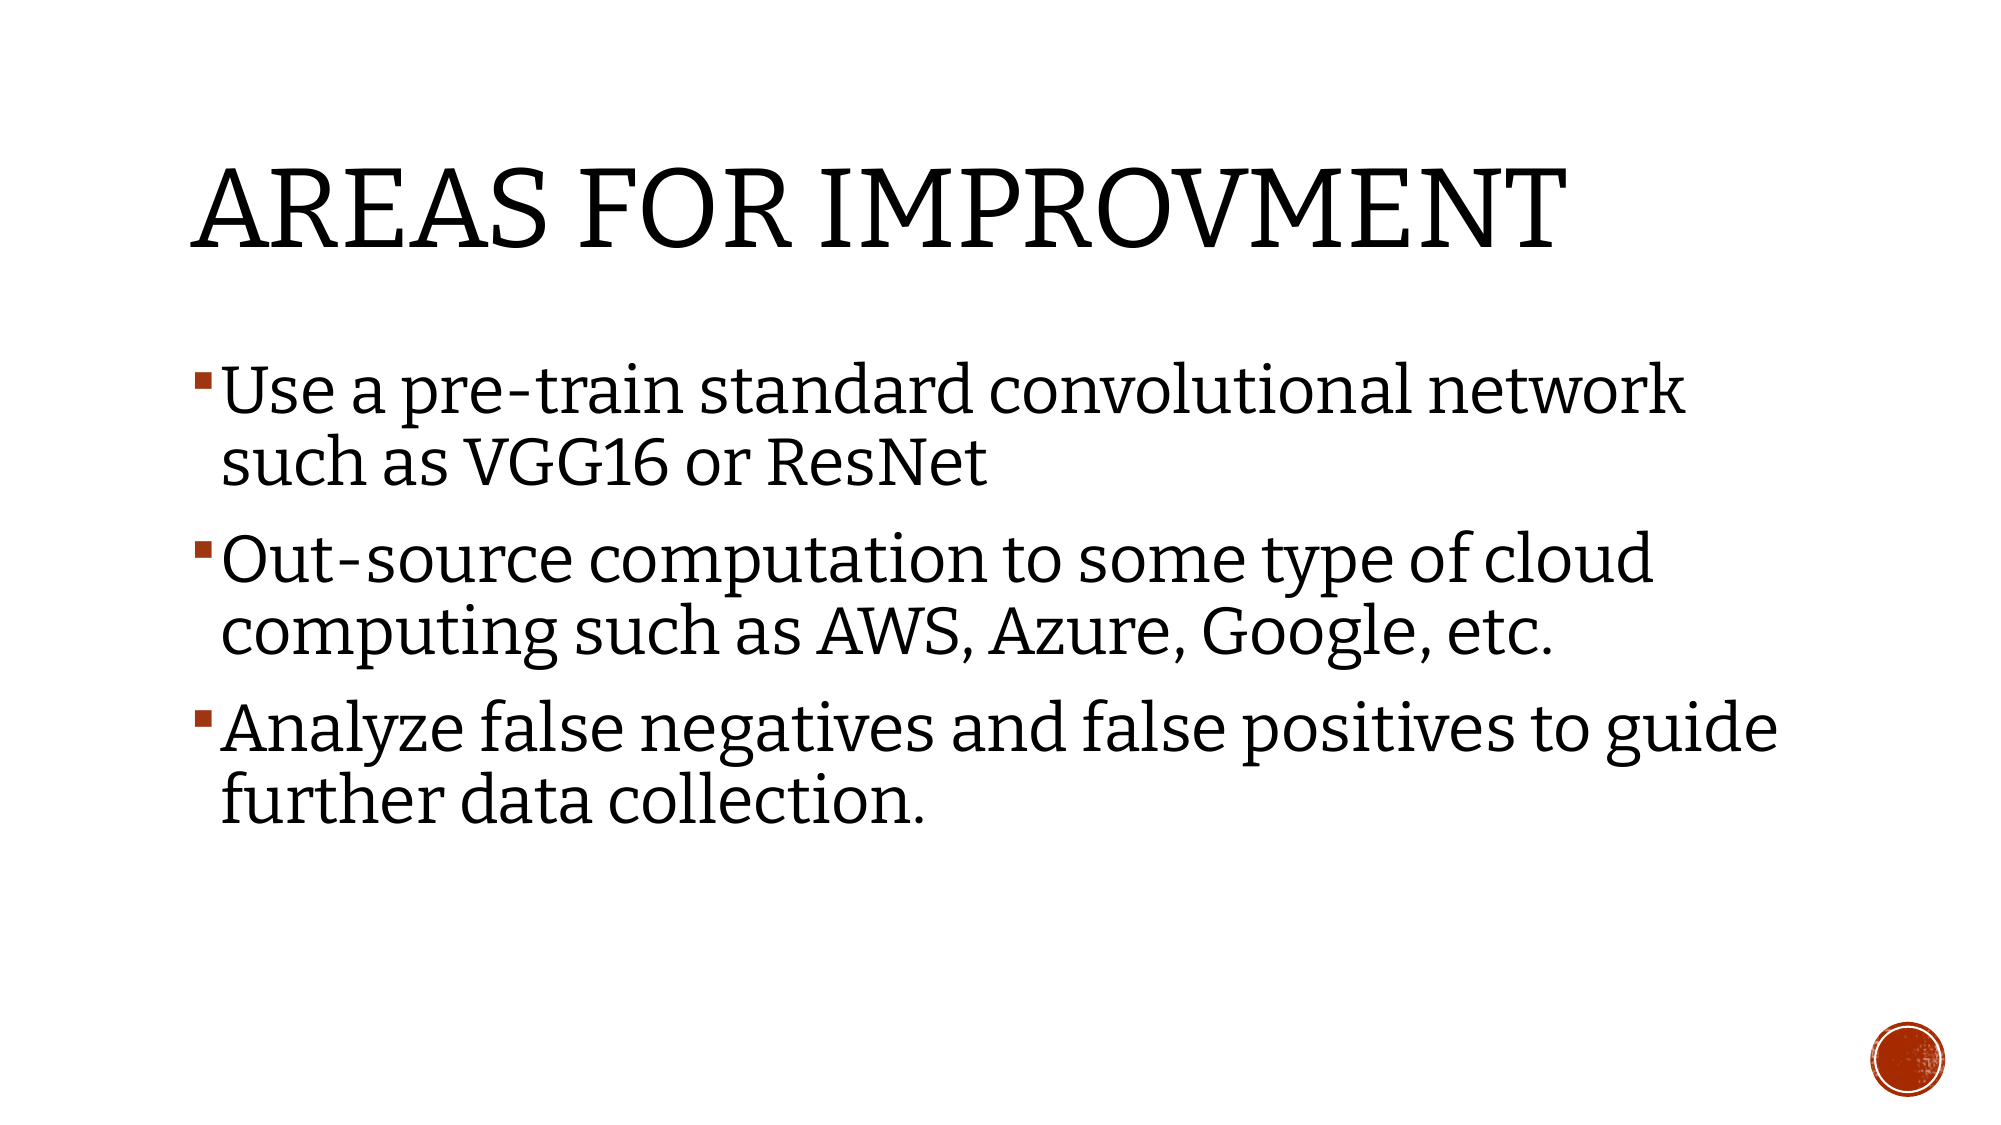

# Areas for improvment
Use a pre-train standard convolutional network such as VGG16 or ResNet
Out-source computation to some type of cloud computing such as AWS, Azure, Google, etc.
Analyze false negatives and false positives to guide further data collection.